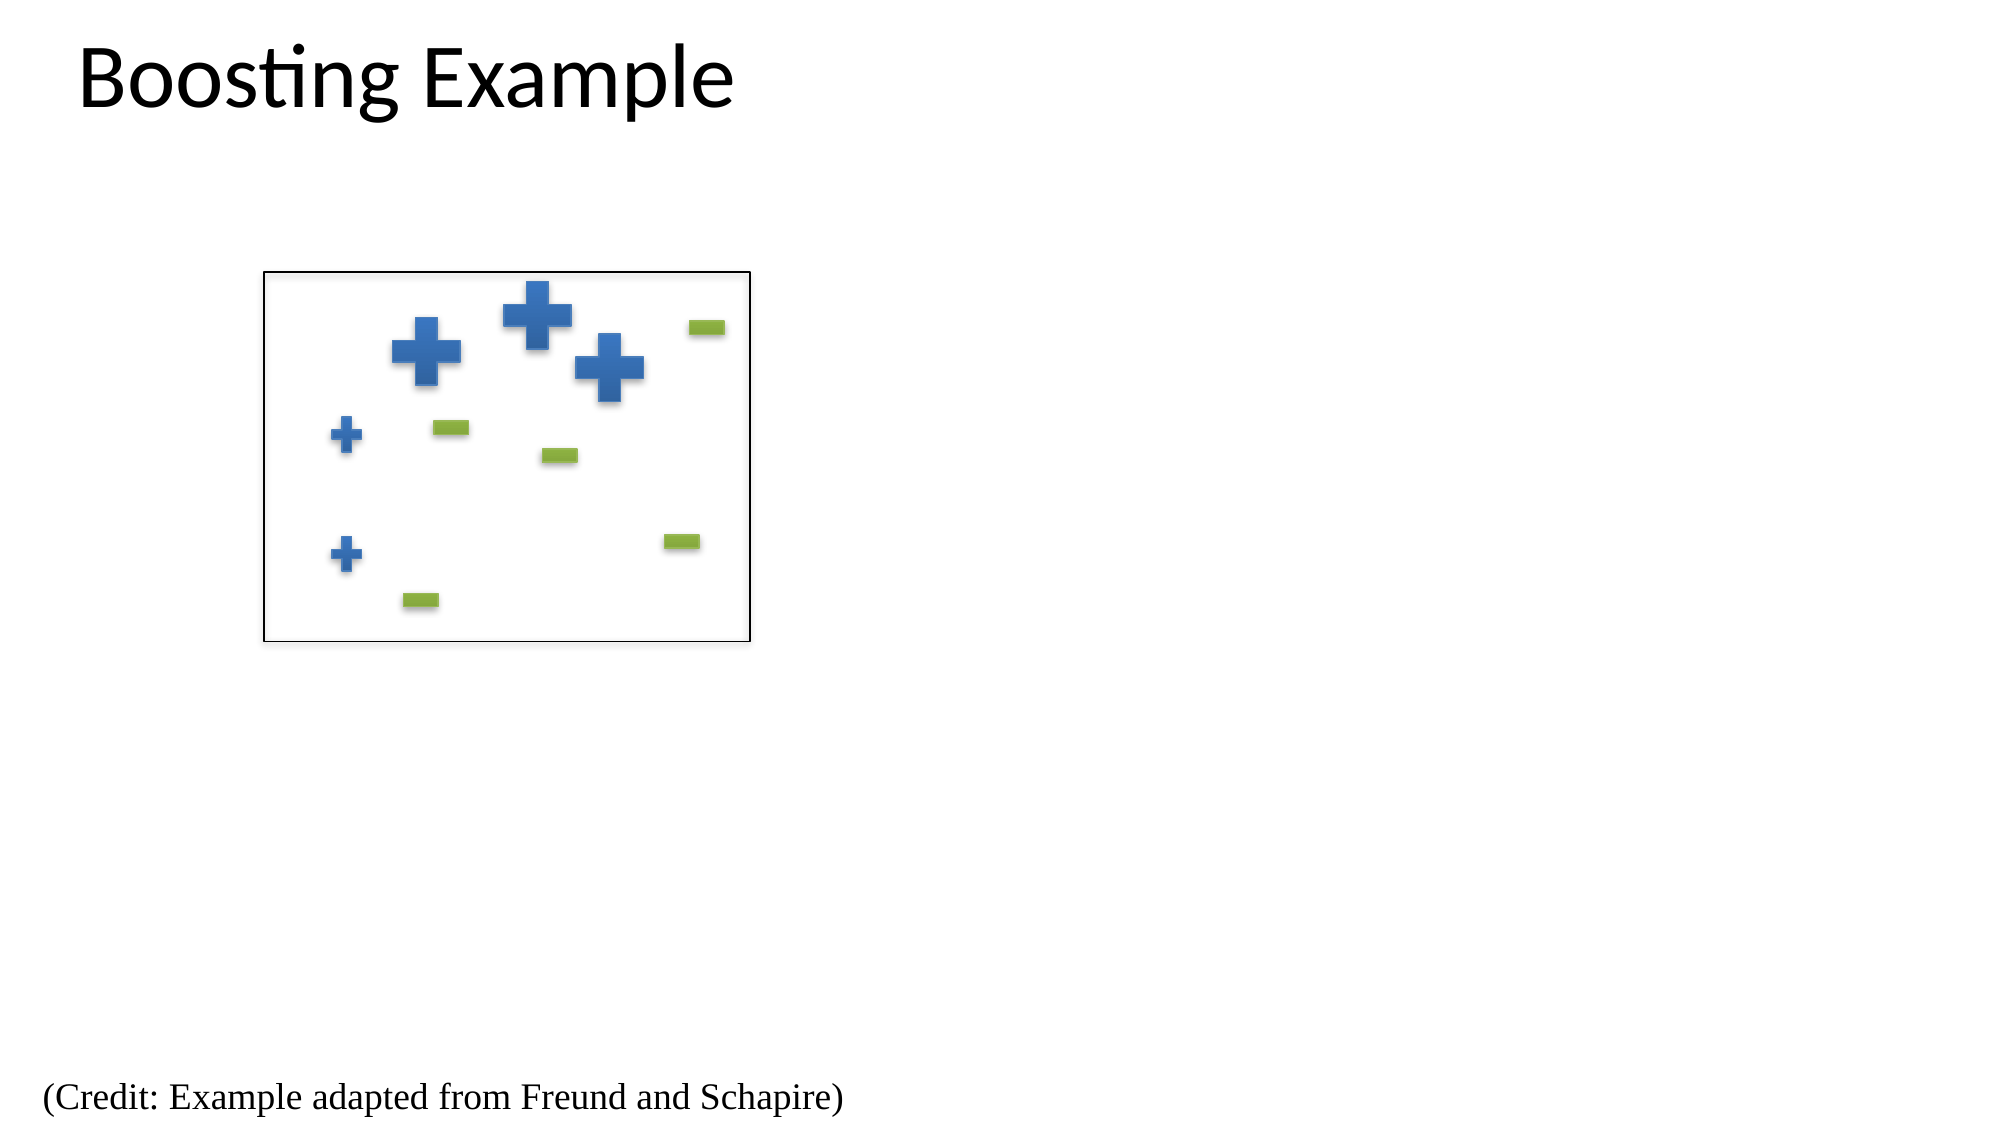

# Boosting Example

(Credit: Example adapted from Freund and Schapire)